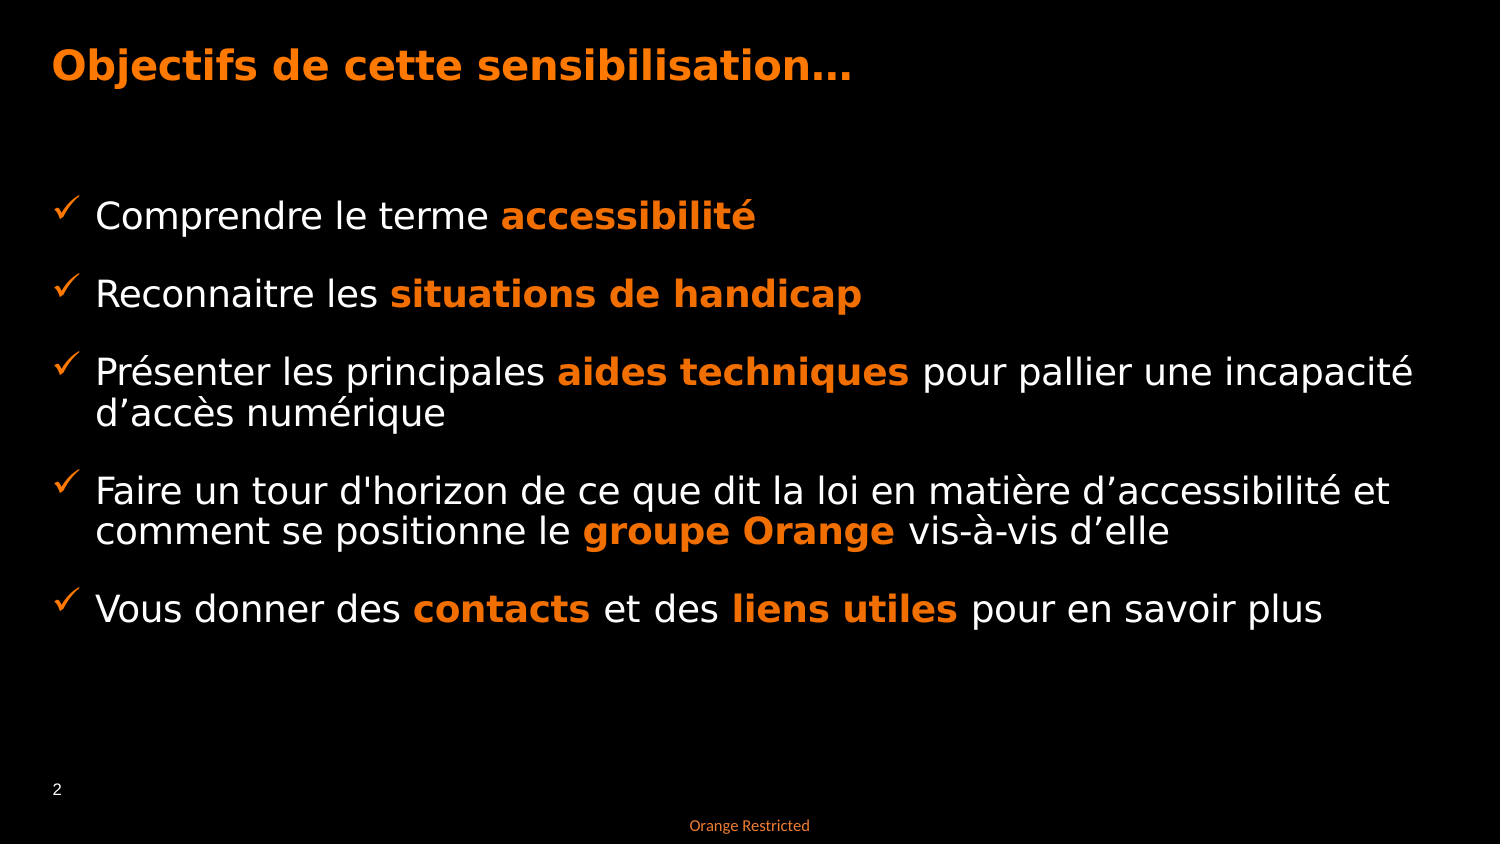

# Objectifs de cette sensibilisation…
Comprendre le terme accessibilité
Reconnaitre les situations de handicap
Présenter les principales aides techniques pour pallier une incapacité d’accès numérique
Faire un tour d'horizon de ce que dit la loi en matière d’accessibilité et comment se positionne le groupe Orange vis-à-vis d’elle
Vous donner des contacts et des liens utiles pour en savoir plus